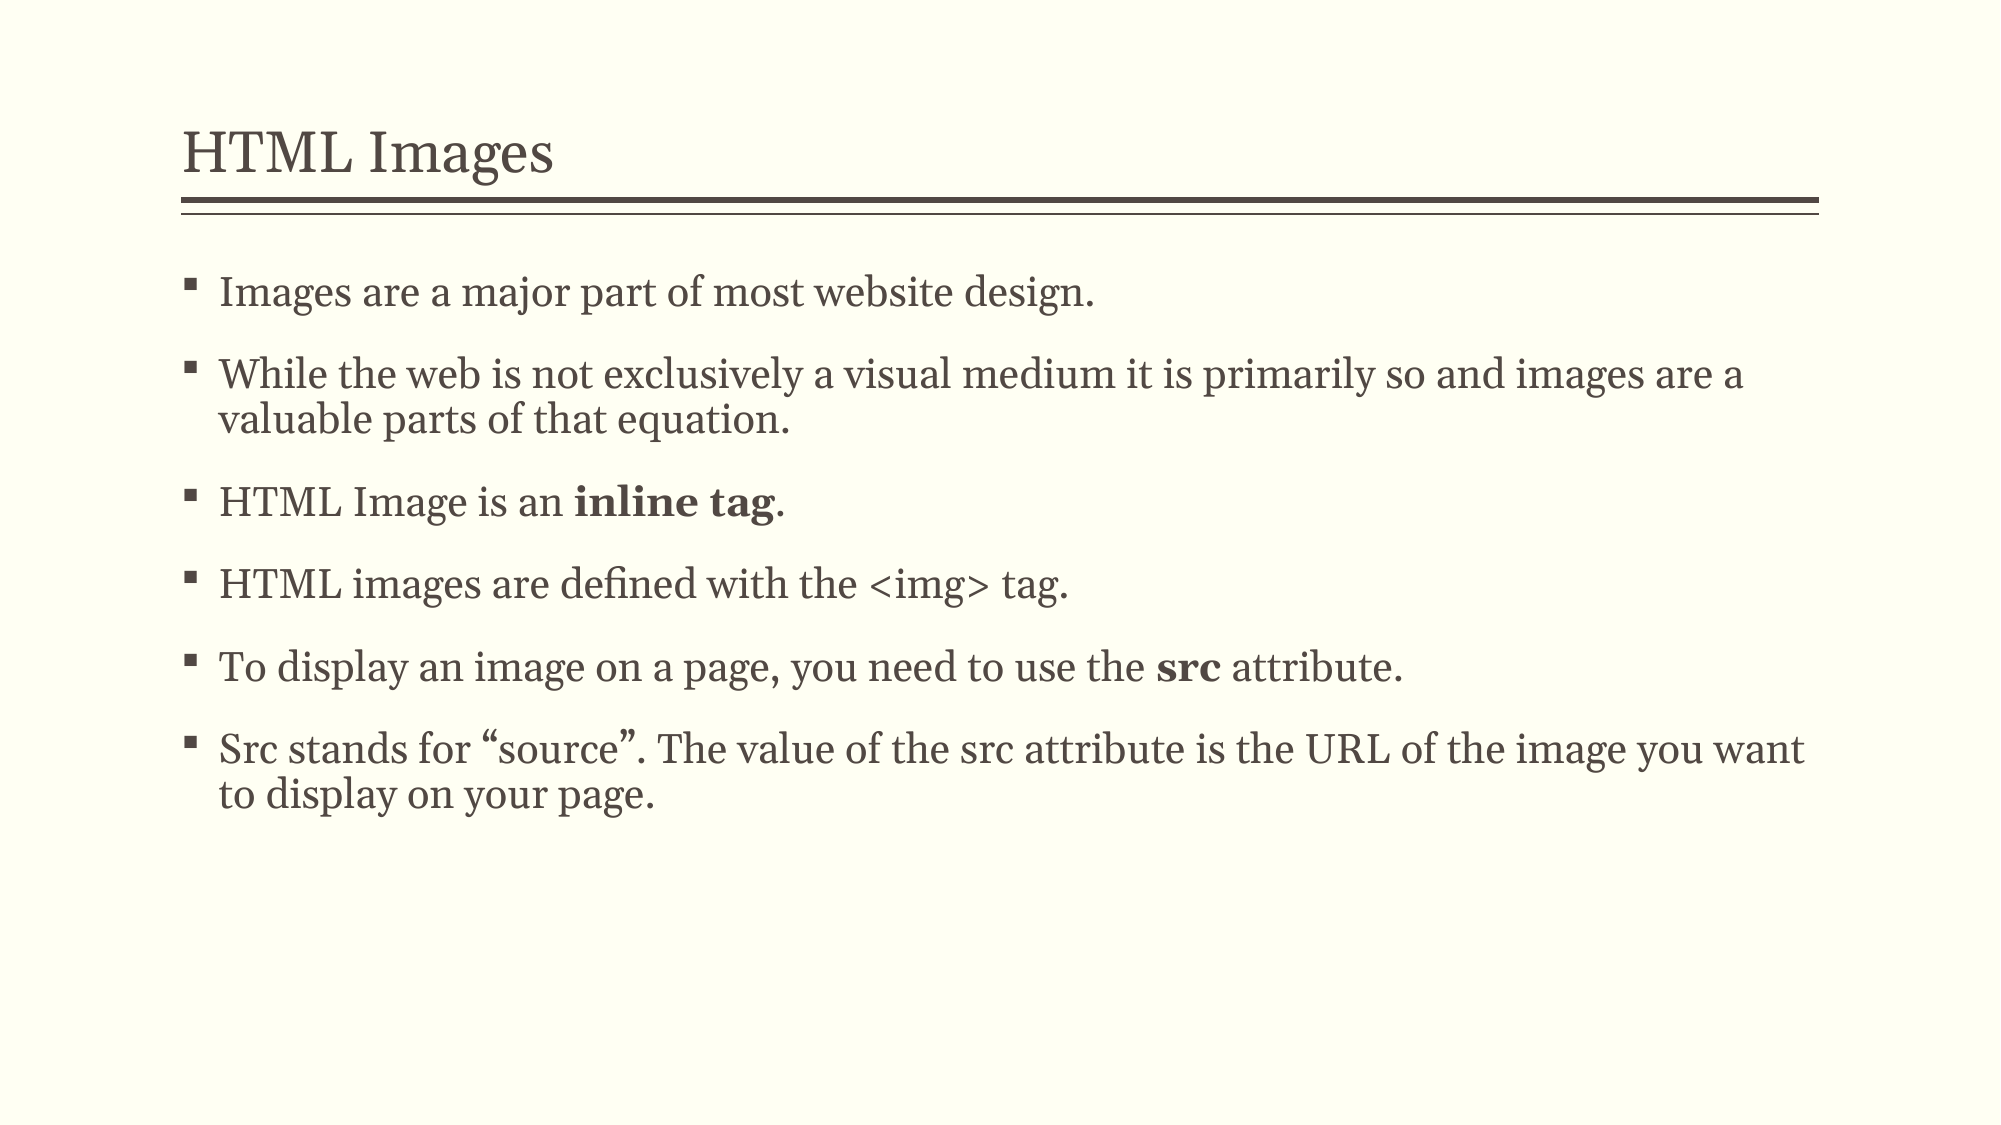

# HTML Images
Images are a major part of most website design.
While the web is not exclusively a visual medium it is primarily so and images are a valuable parts of that equation.
HTML Image is an inline tag.
HTML images are defined with the <img> tag.
To display an image on a page, you need to use the src attribute.
Src stands for “source”. The value of the src attribute is the URL of the image you want to display on your page.